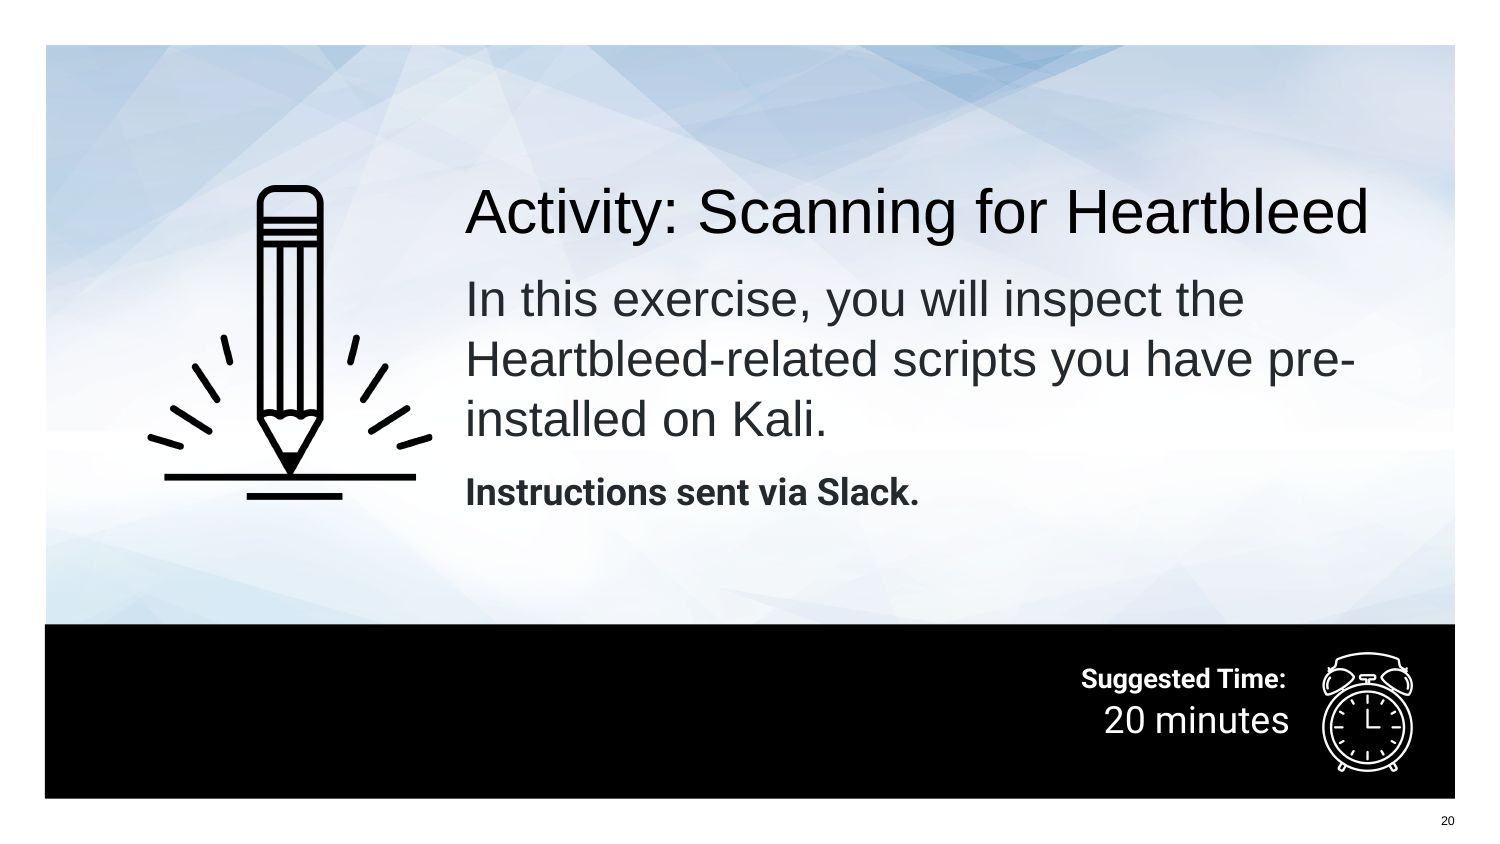

Activity: Scanning for Heartbleed
In this exercise, you will inspect the Heartbleed-related scripts you have pre-installed on Kali.
Instructions sent via Slack.
# 20 minutes

20